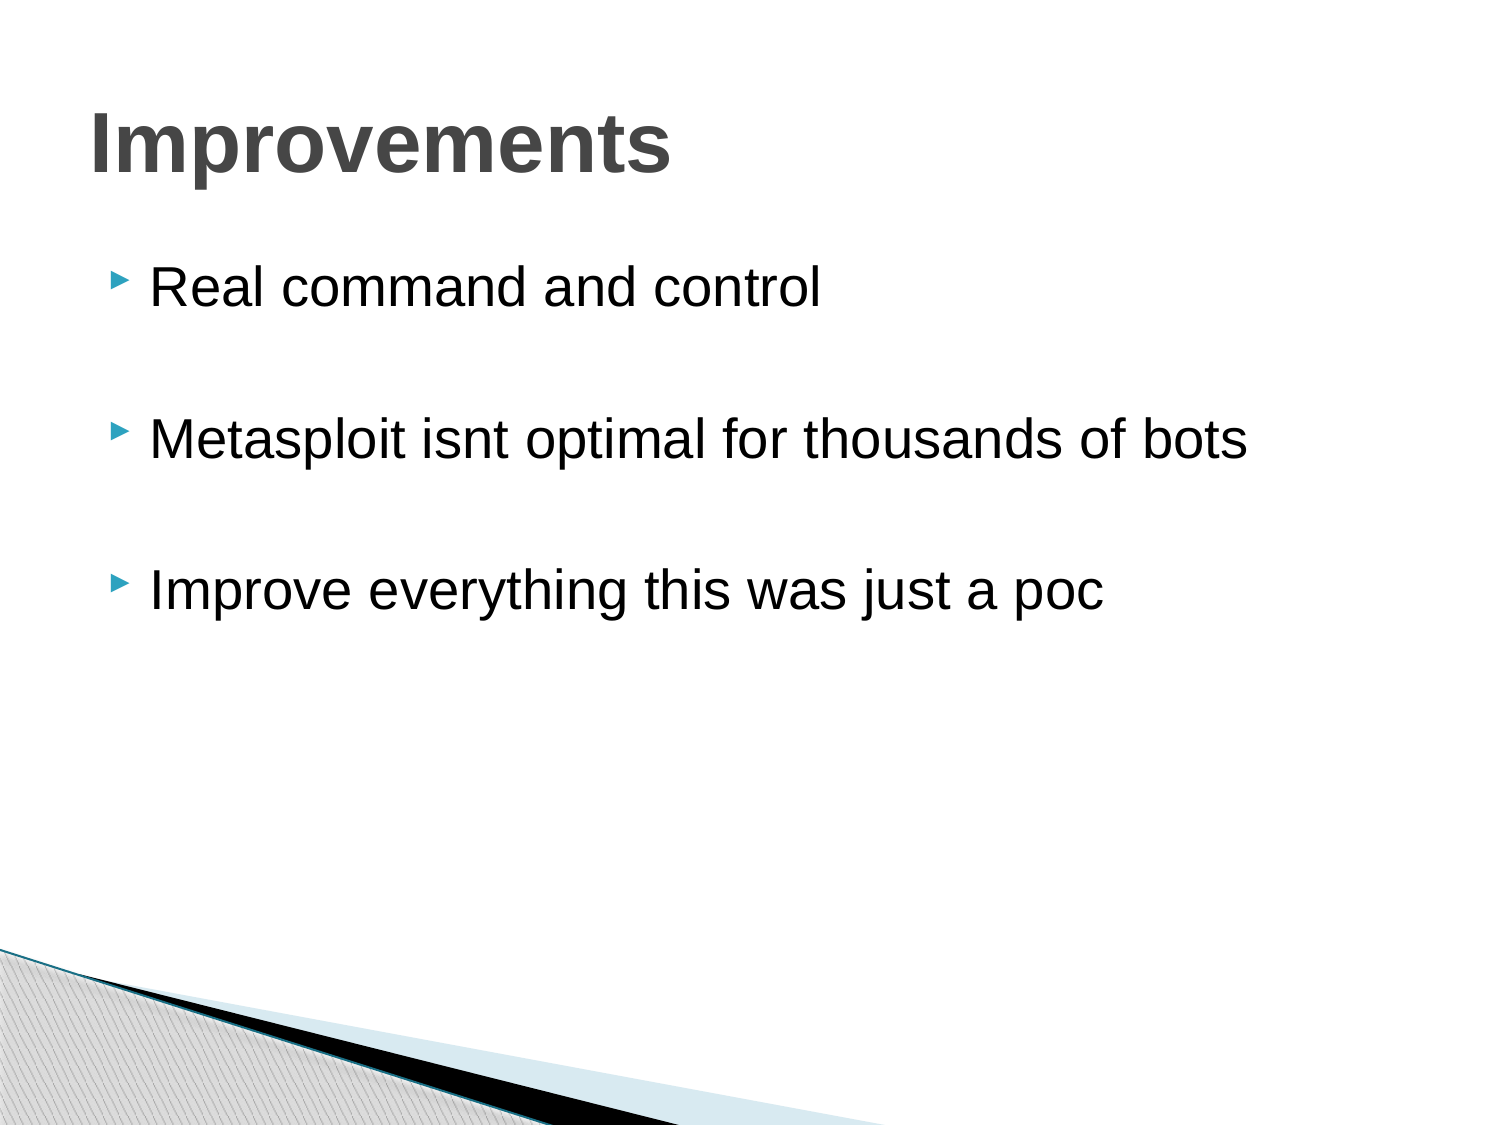

# Improvements
Real command and control

Metasploit isnt optimal for thousands of bots

Improve everything this was just a poc